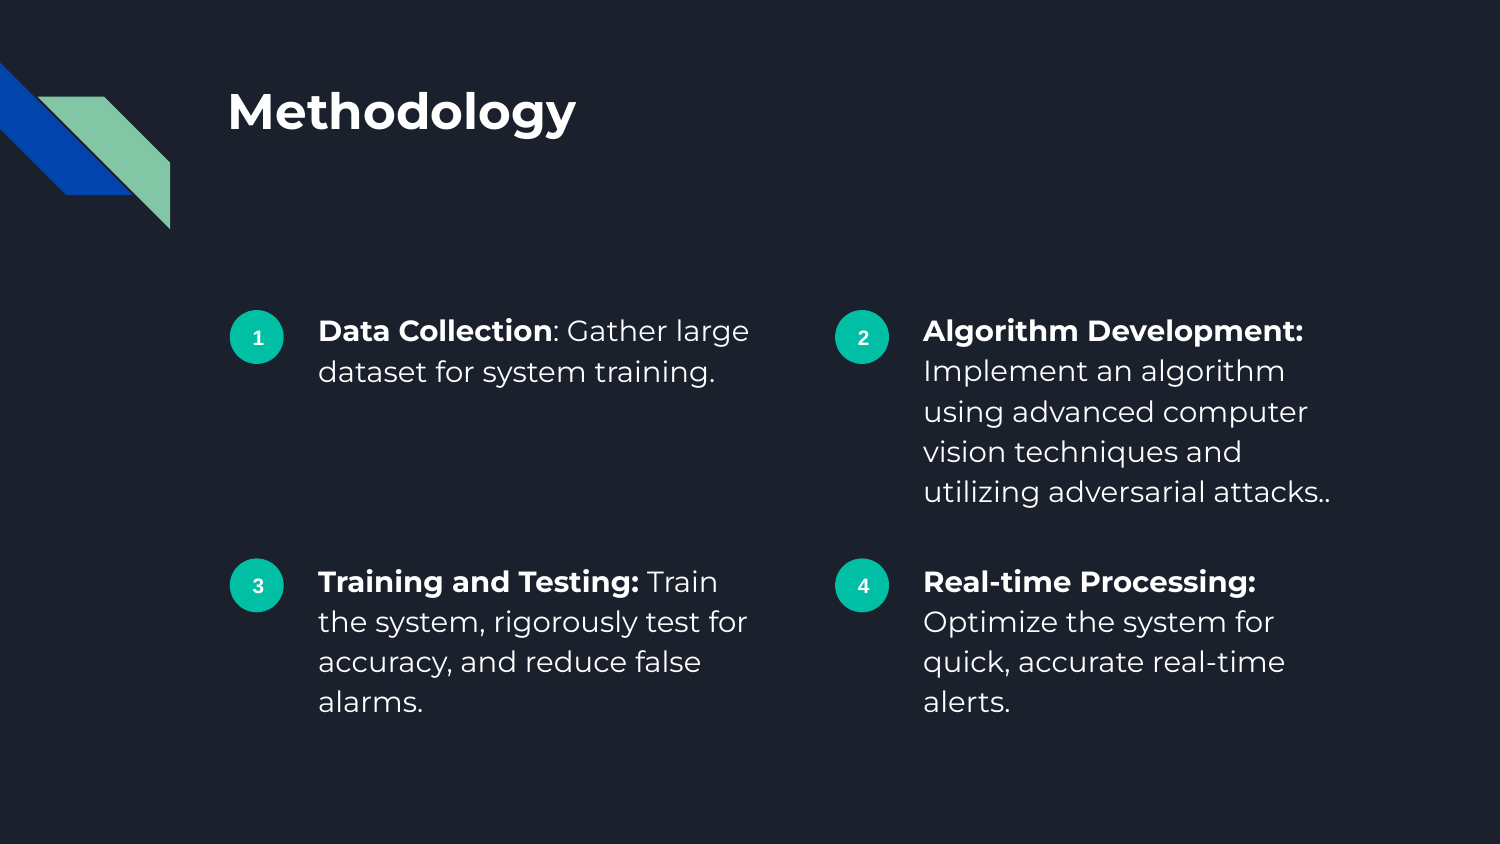

# Methodology
Data Collection: Gather large dataset for system training.
Algorithm Development: Implement an algorithm using advanced computer vision techniques and utilizing adversarial attacks..
1
2
Training and Testing: Train the system, rigorously test for accuracy, and reduce false alarms.
Real-time Processing: Optimize the system for quick, accurate real-time alerts.
3
4